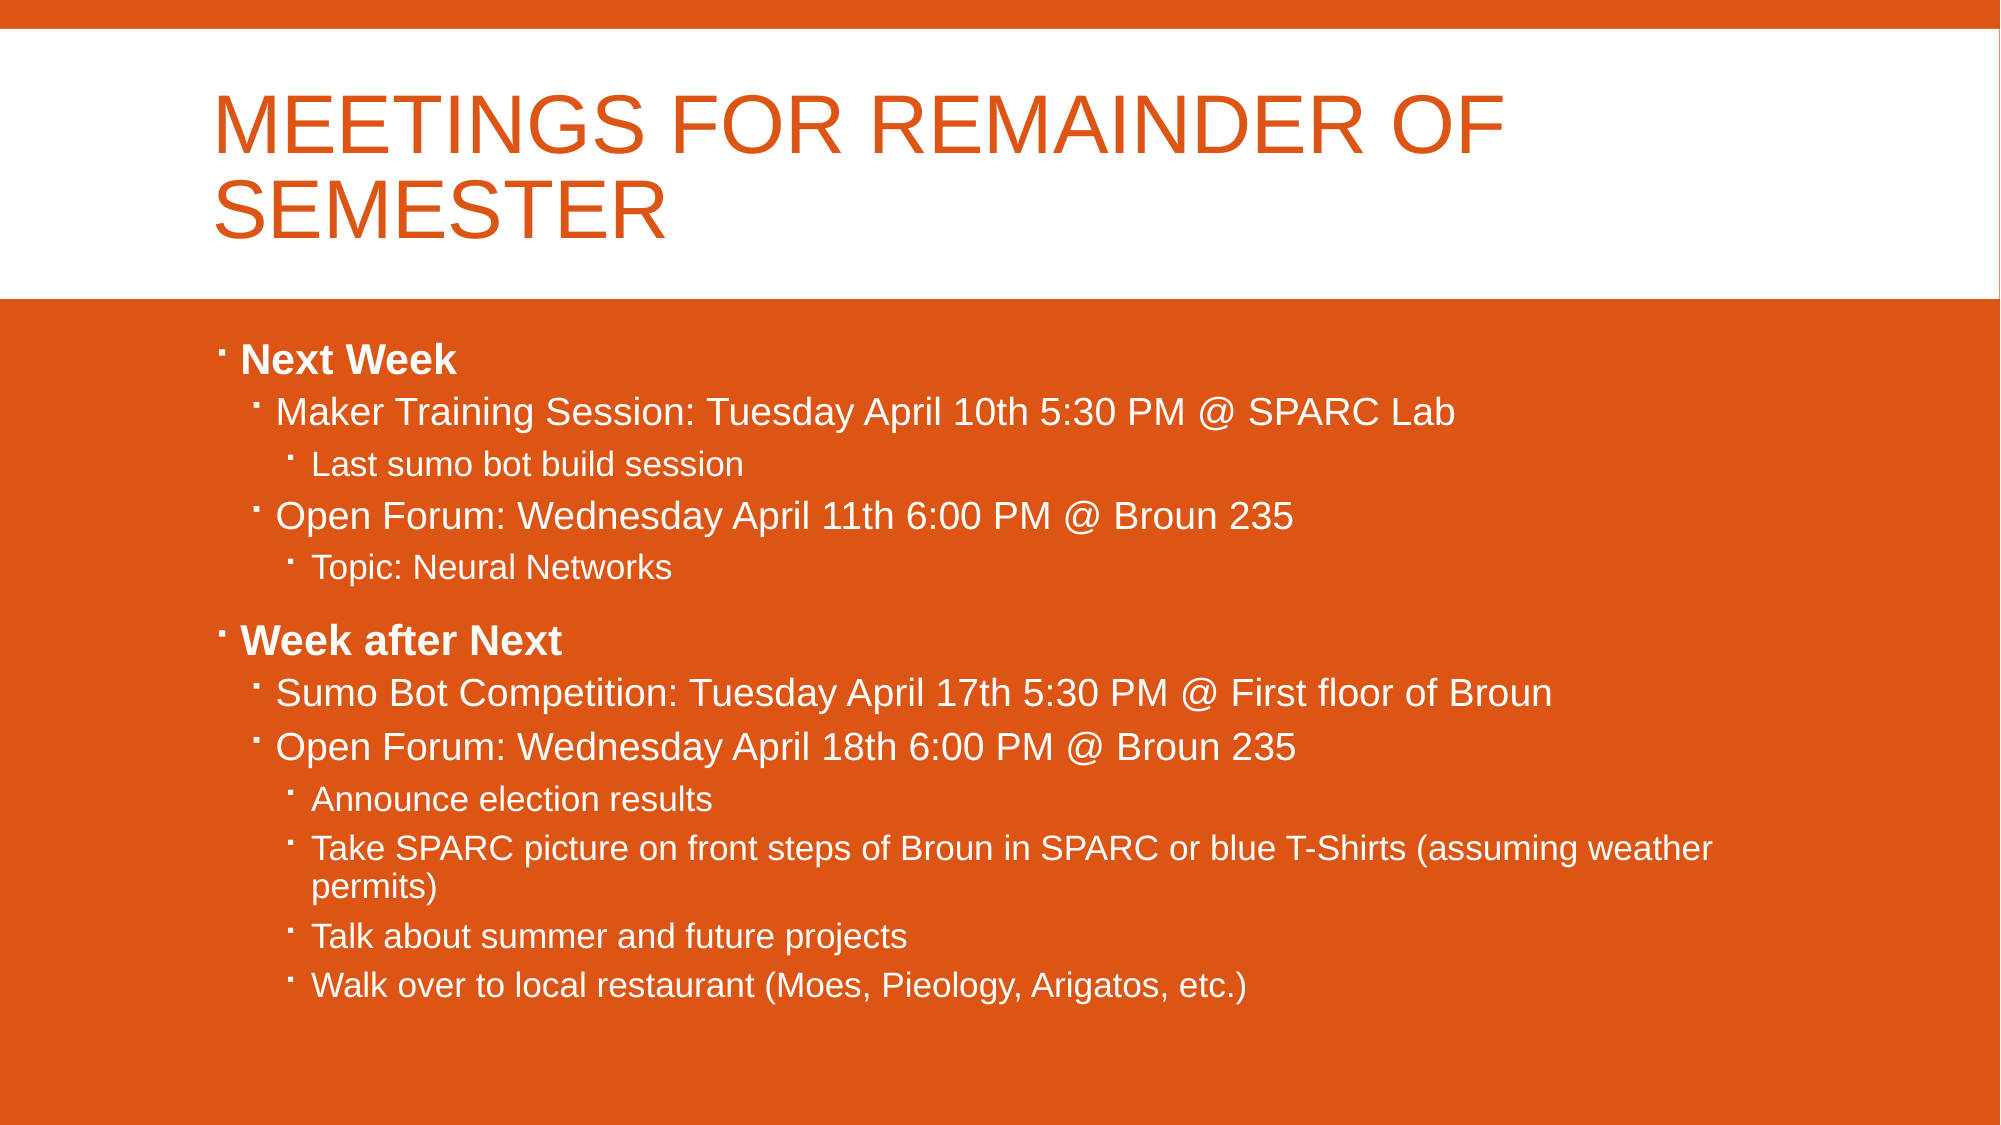

# Meetings for Remainder of Semester
Next Week
Maker Training Session: Tuesday April 10th 5:30 PM @ SPARC Lab
Last sumo bot build session
Open Forum: Wednesday April 11th 6:00 PM @ Broun 235
Topic: Neural Networks
Week after Next
Sumo Bot Competition: Tuesday April 17th 5:30 PM @ First floor of Broun
Open Forum: Wednesday April 18th 6:00 PM @ Broun 235
Announce election results
Take SPARC picture on front steps of Broun in SPARC or blue T-Shirts (assuming weather permits)
Talk about summer and future projects
Walk over to local restaurant (Moes, Pieology, Arigatos, etc.)